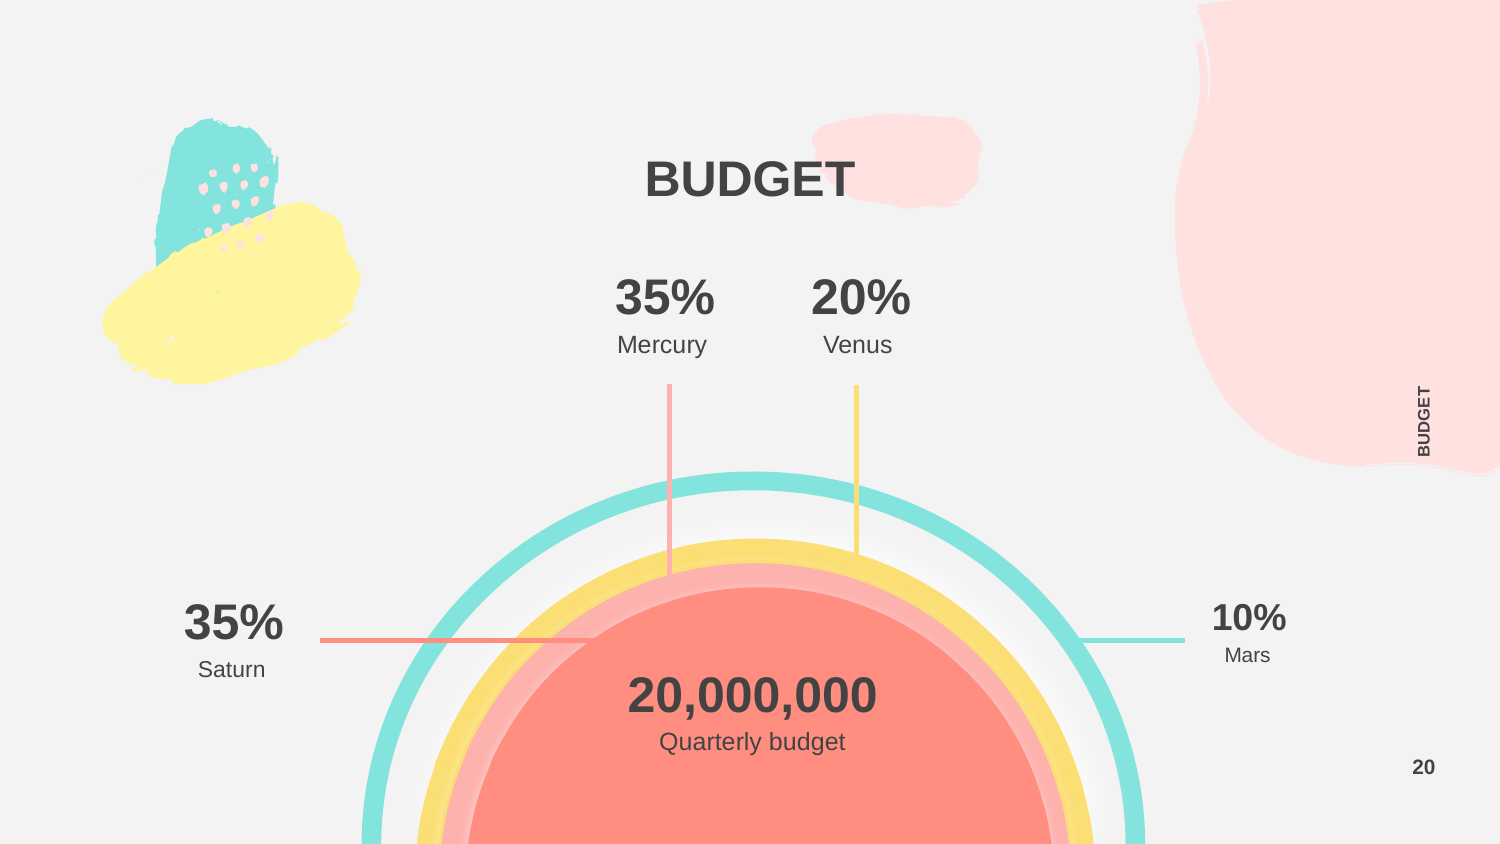

# BUDGET
35%

20%

Mercury
Venus

BUDGET
35%

10%

Mars

Saturn

20,000,000

Quarterly budget

20